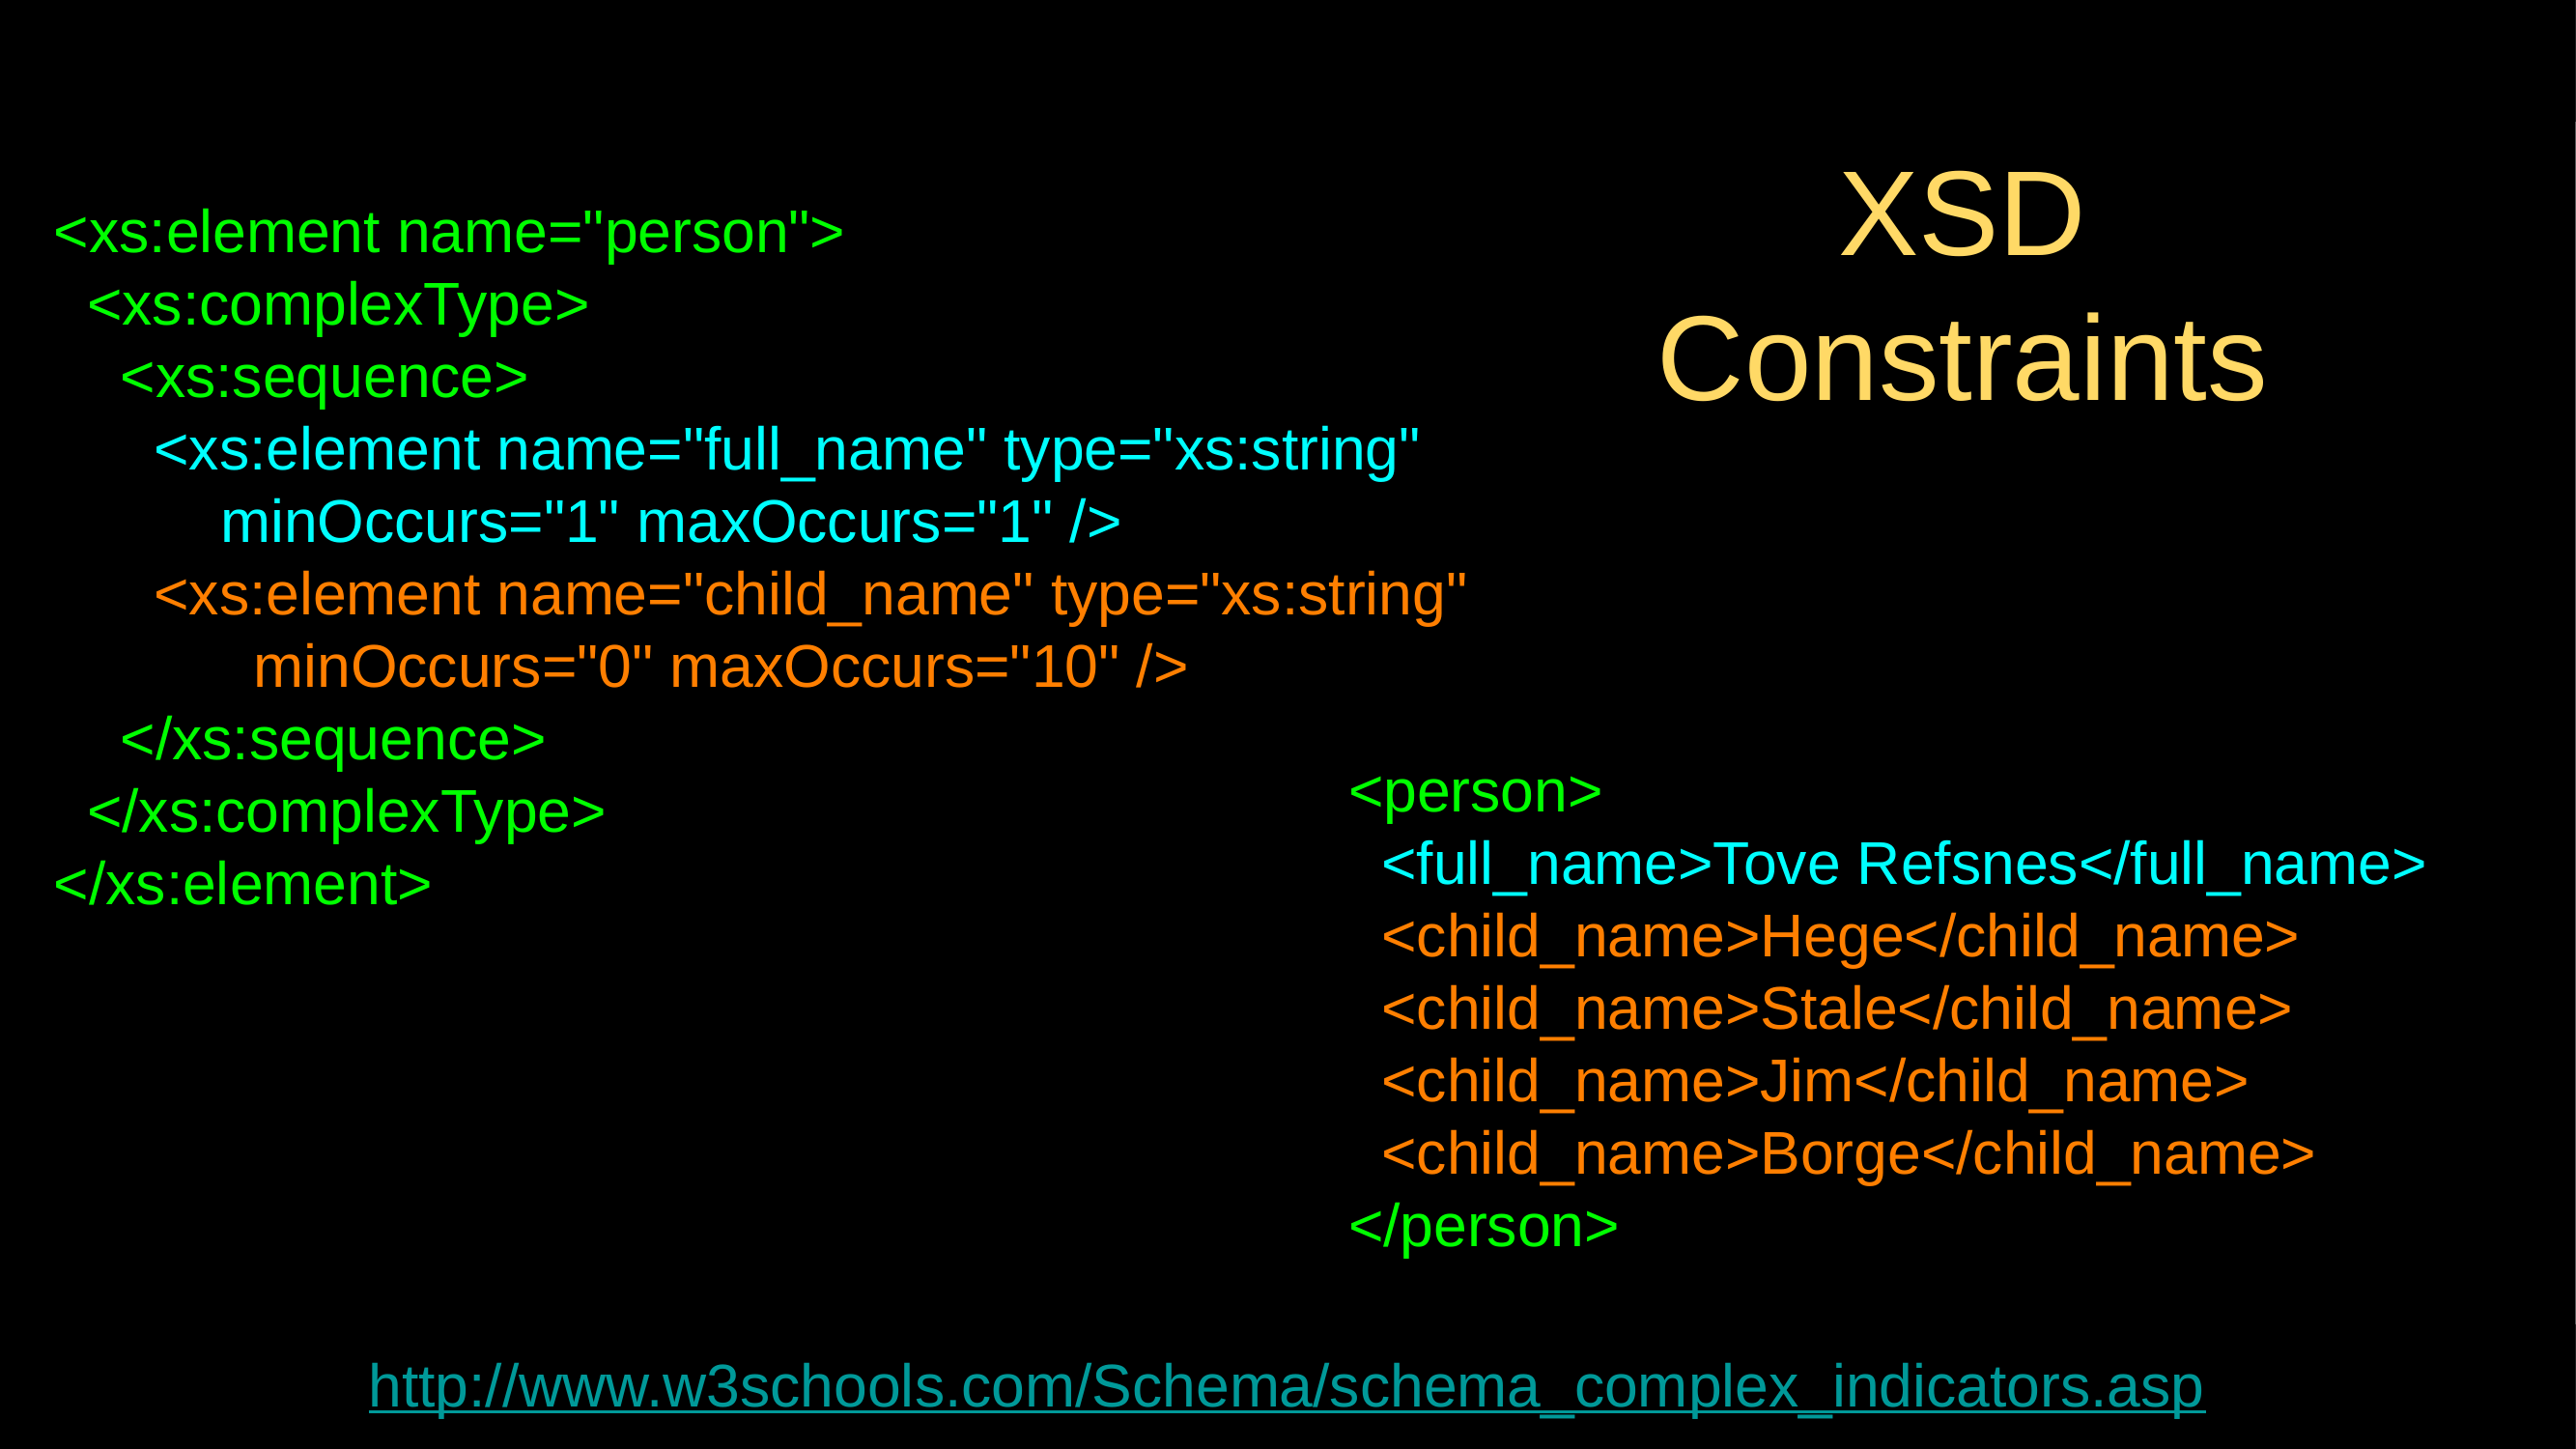

# XSD Constraints
<xs:element name="person">
  <xs:complexType>
    <xs:sequence>
      <xs:element name="full_name" type="xs:string"
          minOccurs="1" maxOccurs="1" />
      <xs:element name="child_name" type="xs:string"
            minOccurs="0" maxOccurs="10" />
    </xs:sequence>
  </xs:complexType>
</xs:element>
<person>
  <full_name>Tove Refsnes</full_name>
  <child_name>Hege</child_name>
  <child_name>Stale</child_name>
  <child_name>Jim</child_name>
  <child_name>Borge</child_name>
</person>
http://www.w3schools.com/Schema/schema_complex_indicators.asp